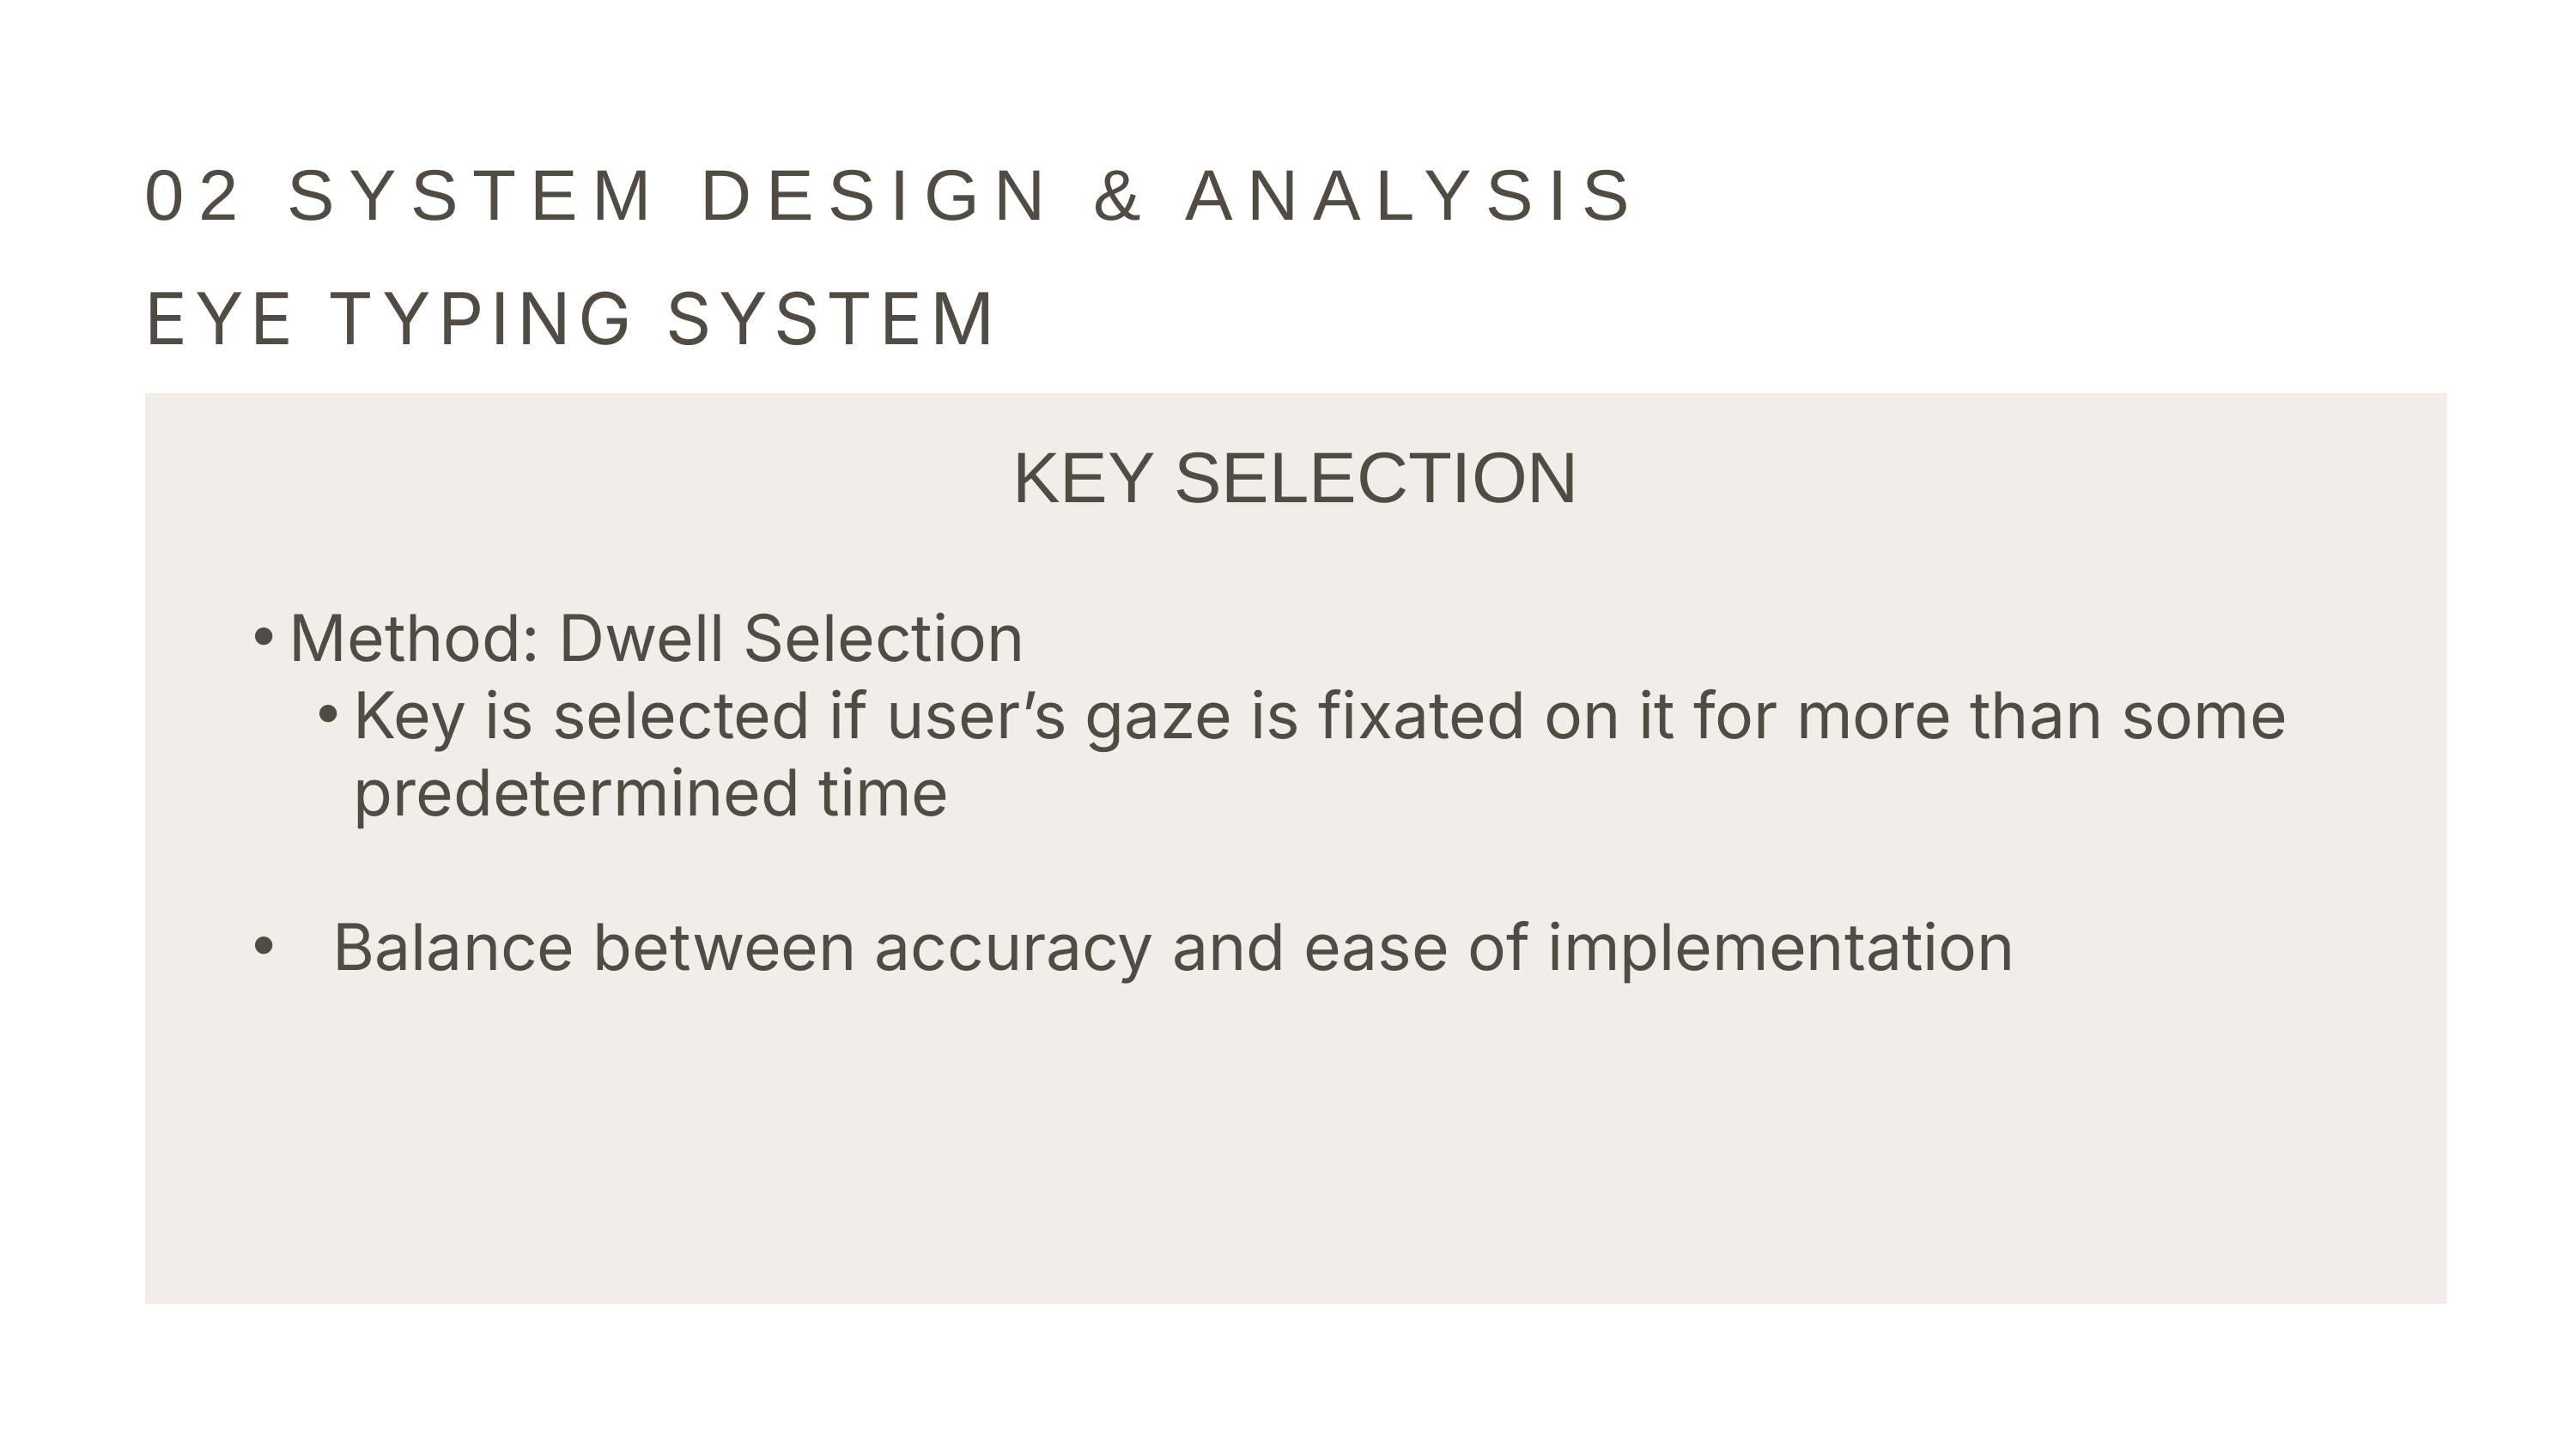

02 SYSTEM DESIGN & ANALYSIS
EYE TYPING SYSTEM

KEY SELECTION
Method: Dwell Selection
Key is selected if user’s gaze is fixated on it for more than some predetermined time

Balance between accuracy and ease of implementation